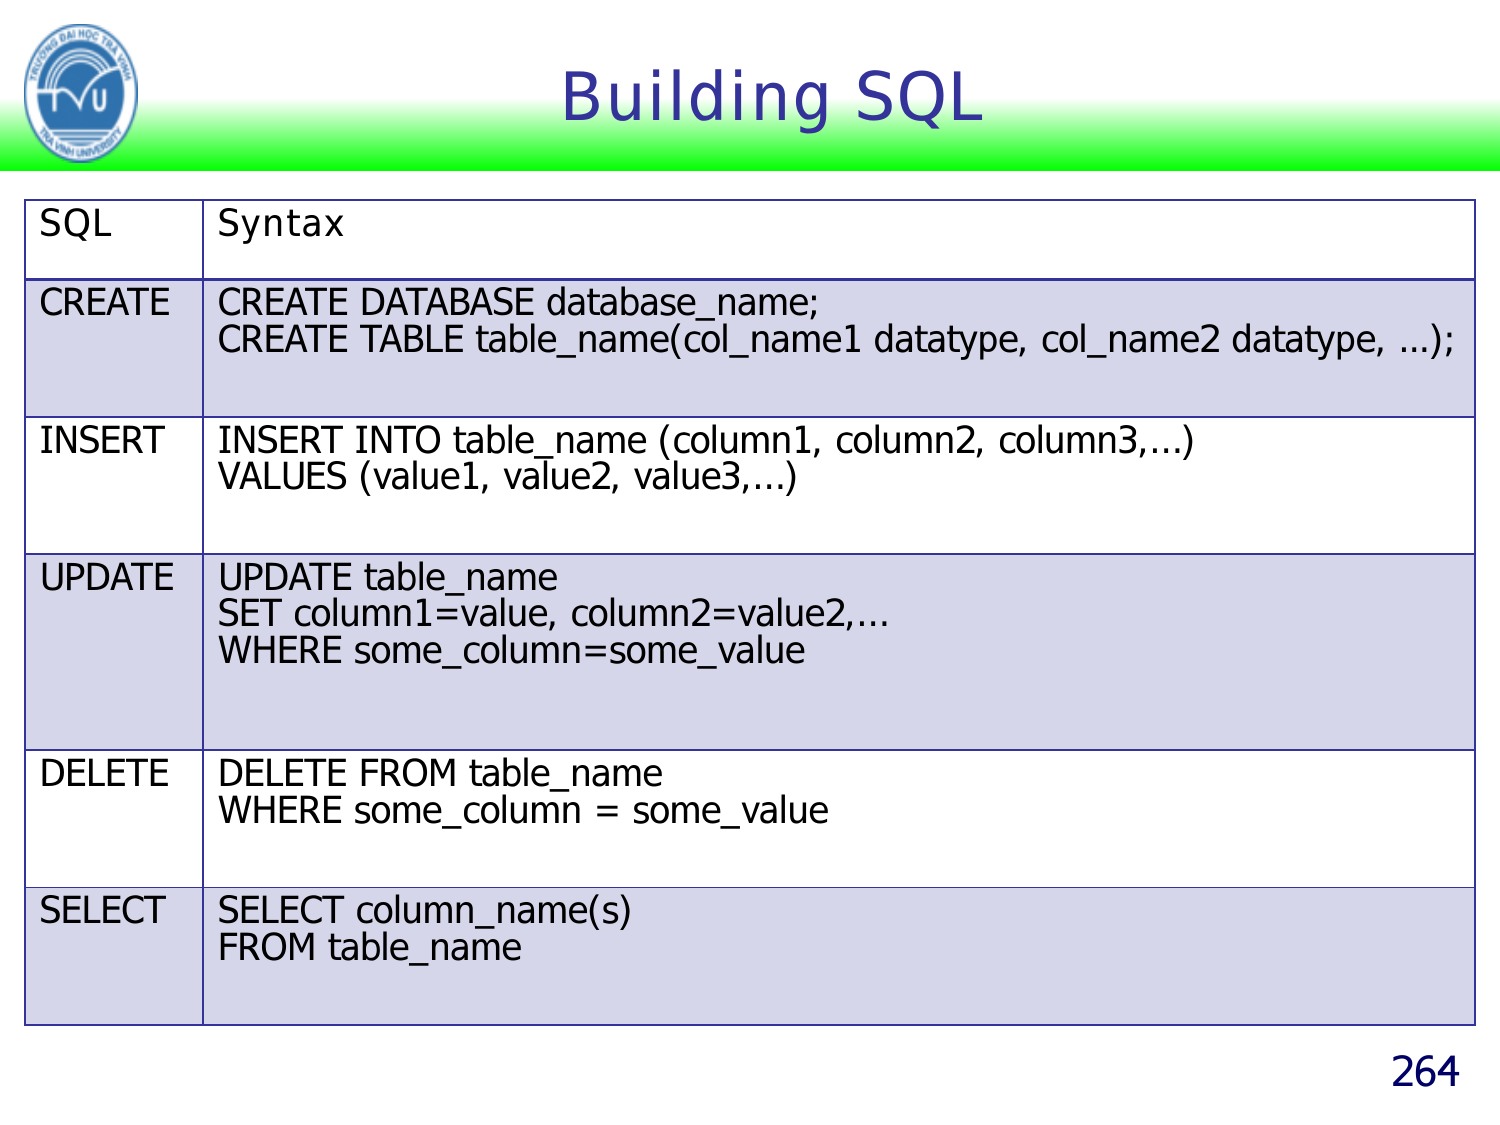

# Building SQL
| SQL | Syntax |
| --- | --- |
| CREATE | CREATE DATABASE database\_name; CREATE TABLE table\_name(col\_name1 datatype, col\_name2 datatype, …); |
| INSERT | INSERT INTO table\_name (column1, column2, column3,...) VALUES (value1, value2, value3,...) |
| UPDATE | UPDATE table\_name SET column1=value, column2=value2,... WHERE some\_column=some\_value |
| DELETE | DELETE FROM table\_name WHERE some\_column = some\_value |
| SELECT | SELECT column\_name(s) FROM table\_name |
264